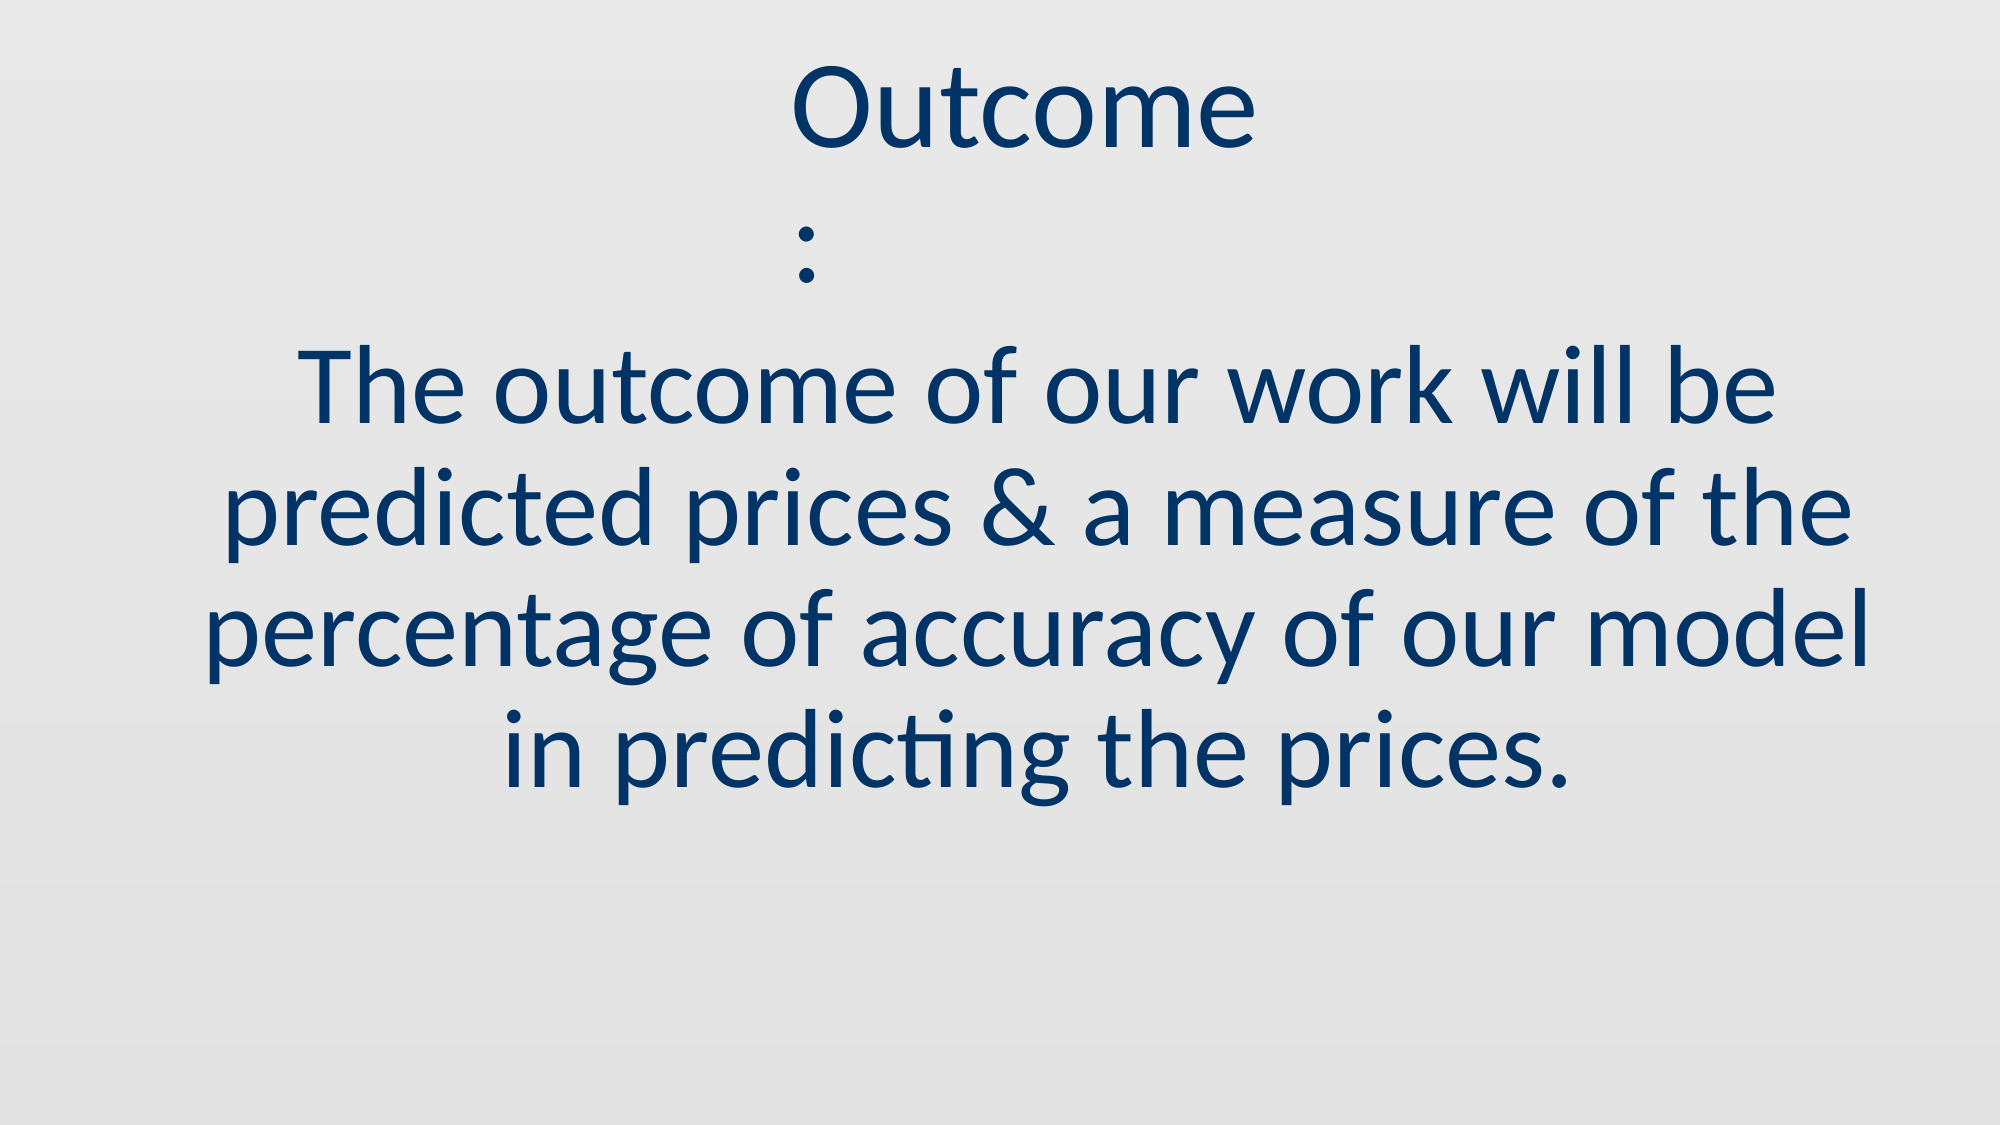

Outcome:
The outcome of our work will be predicted prices & a measure of the percentage of accuracy of our model in predicting the prices.